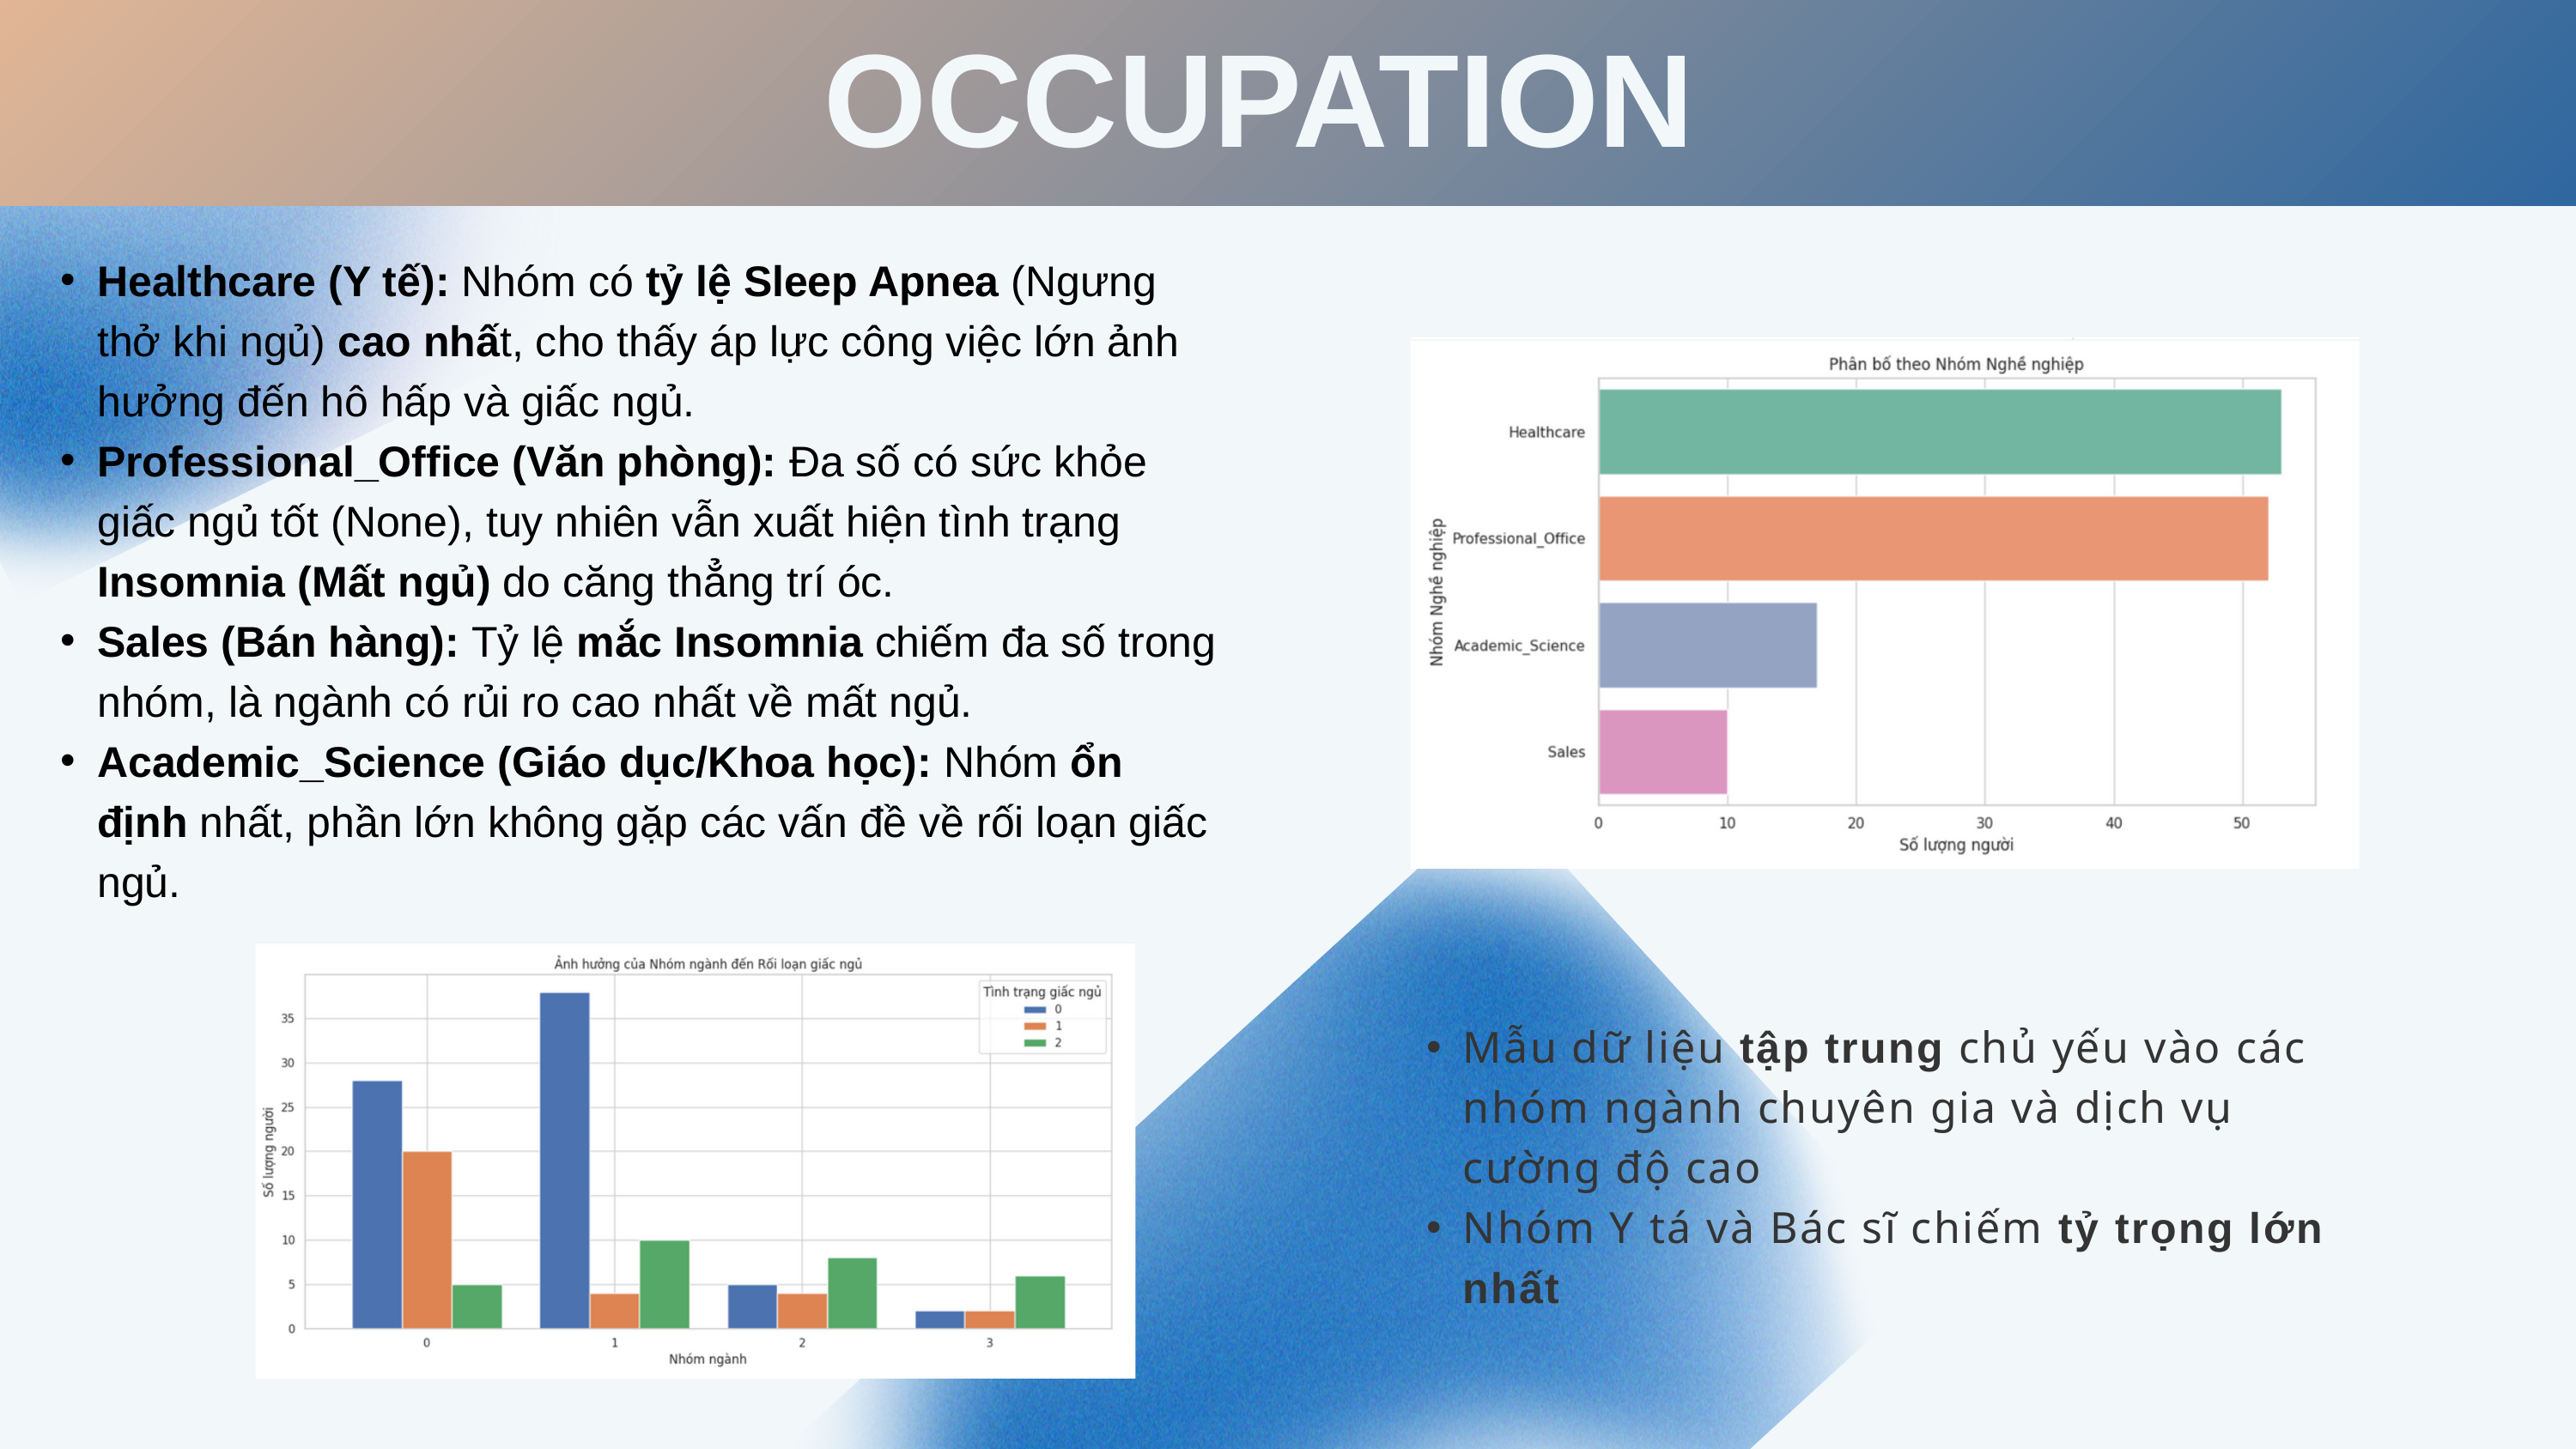

OCCUPATION
Healthcare (Y tế): Nhóm có tỷ lệ Sleep Apnea (Ngưng thở khi ngủ) cao nhất, cho thấy áp lực công việc lớn ảnh hưởng đến hô hấp và giấc ngủ.
Professional_Office (Văn phòng): Đa số có sức khỏe giấc ngủ tốt (None), tuy nhiên vẫn xuất hiện tình trạng Insomnia (Mất ngủ) do căng thẳng trí óc.
Sales (Bán hàng): Tỷ lệ mắc Insomnia chiếm đa số trong nhóm, là ngành có rủi ro cao nhất về mất ngủ.
Academic_Science (Giáo dục/Khoa học): Nhóm ổn định nhất, phần lớn không gặp các vấn đề về rối loạn giấc ngủ.

Mẫu dữ liệu tập trung chủ yếu vào các nhóm ngành chuyên gia và dịch vụ cường độ cao
Nhóm Y tá và Bác sĩ chiếm tỷ trọng lớn nhất